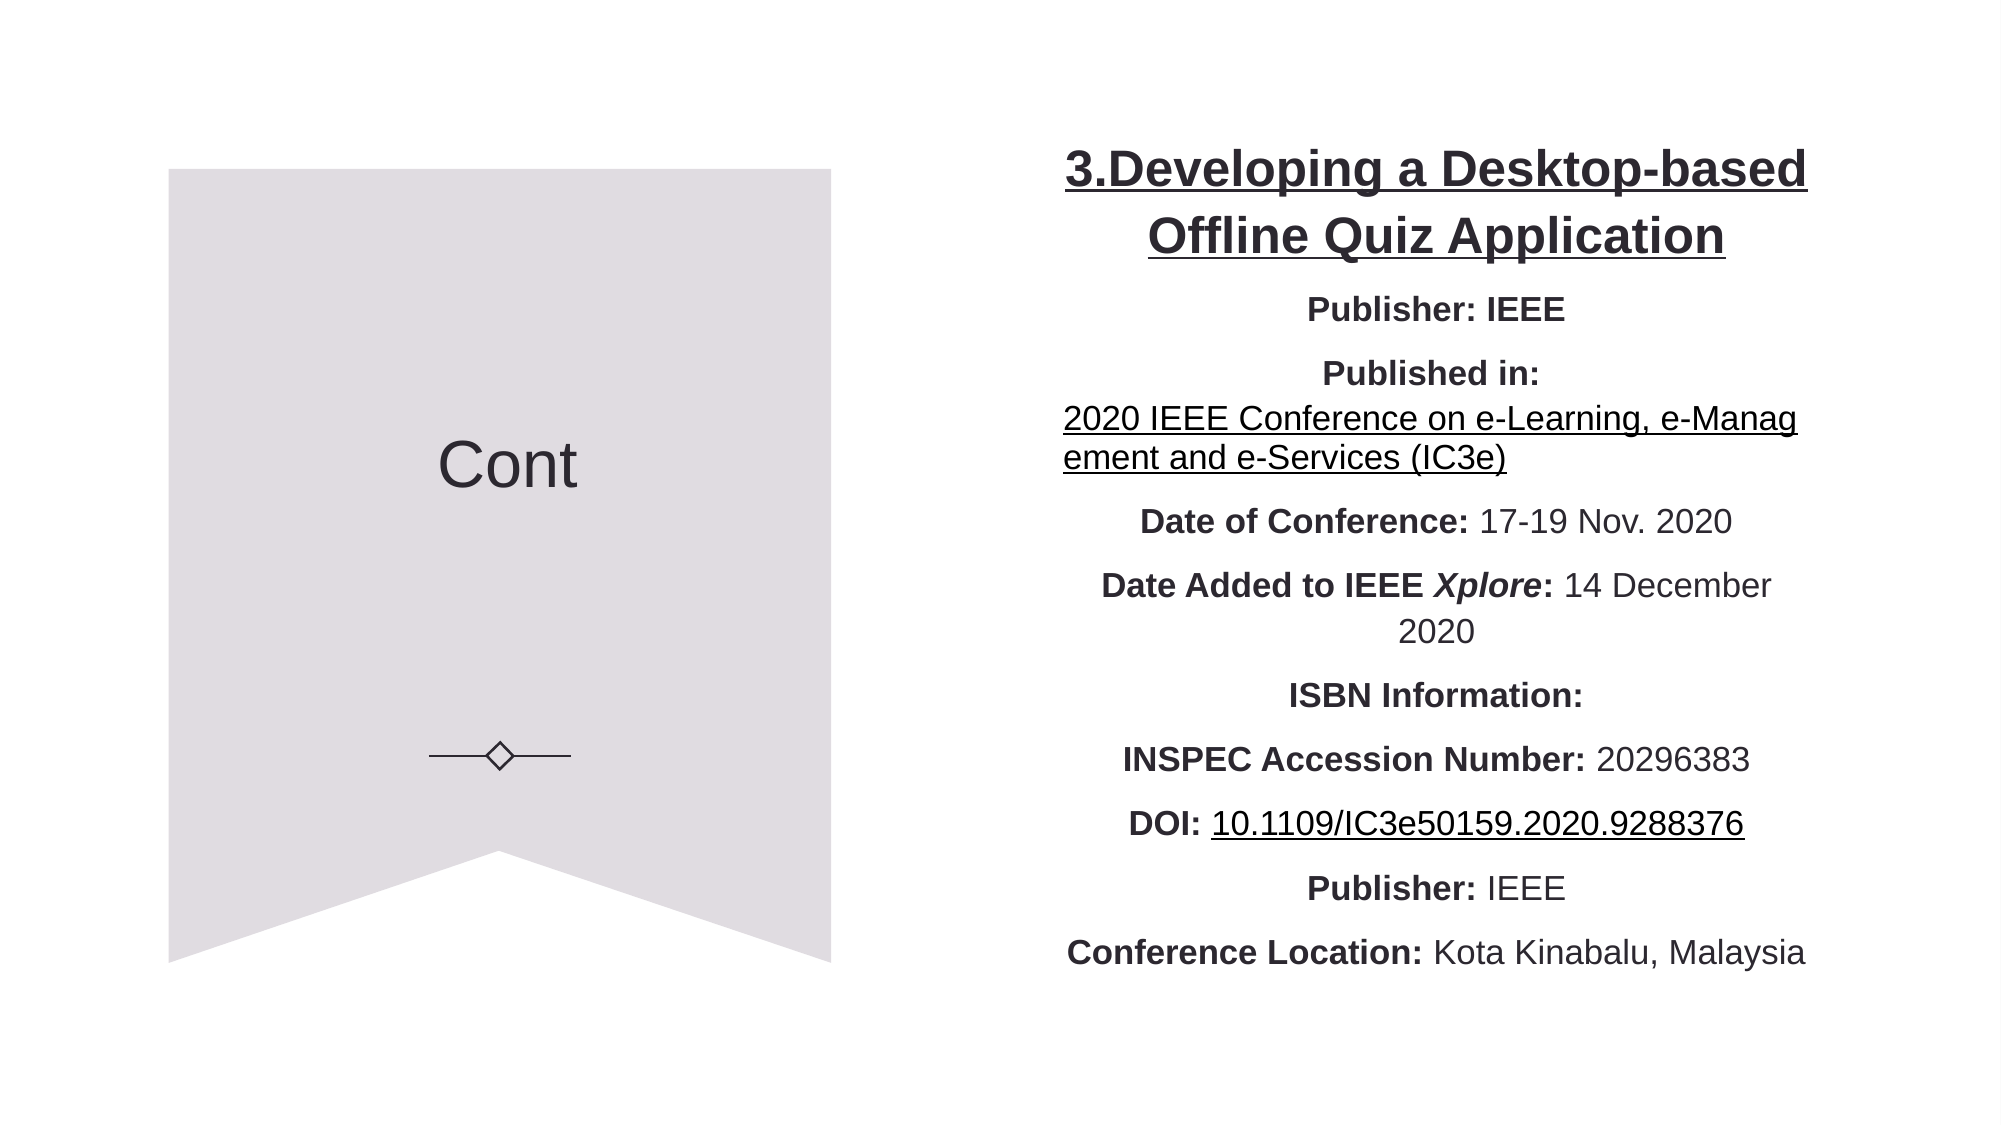

3.Developing a Desktop-based Offline Quiz Application
Publisher: IEEE
Published in: 2020 IEEE Conference on e-Learning, e-Management and e-Services (IC3e)
Date of Conference: 17-19 Nov. 2020
Date Added to IEEE Xplore: 14 December 2020
ISBN Information:
INSPEC Accession Number: 20296383
DOI: 10.1109/IC3e50159.2020.9288376
Publisher: IEEE
Conference Location: Kota Kinabalu, Malaysia

# Cont